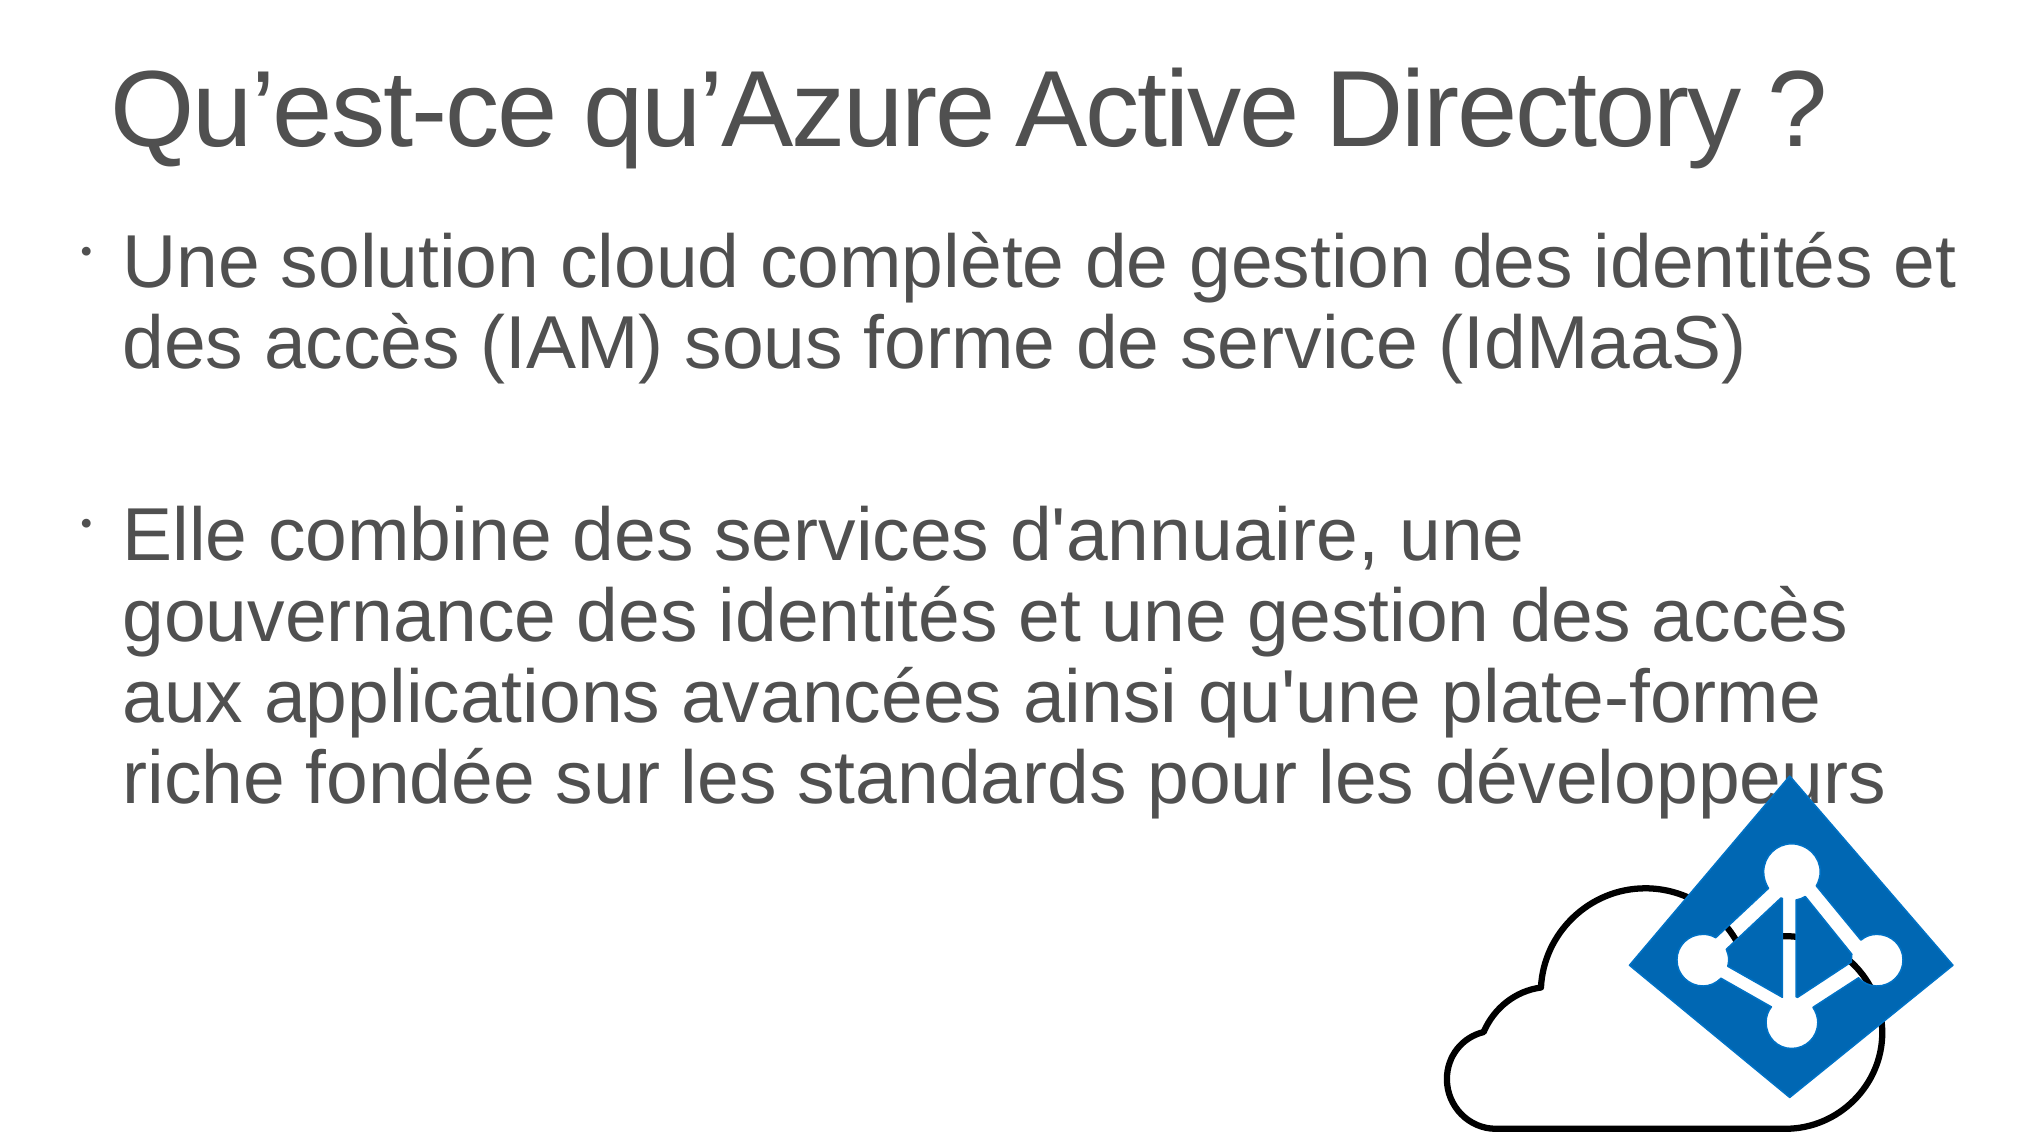

# Qu’est-ce qu’Azure Active Directory ?
Une solution cloud complète de gestion des identités et des accès (IAM) sous forme de service (IdMaaS)

Elle combine des services d'annuaire, une gouvernance des identités et une gestion des accès aux applications avancées ainsi qu'une plate-forme riche fondée sur les standards pour les développeurs